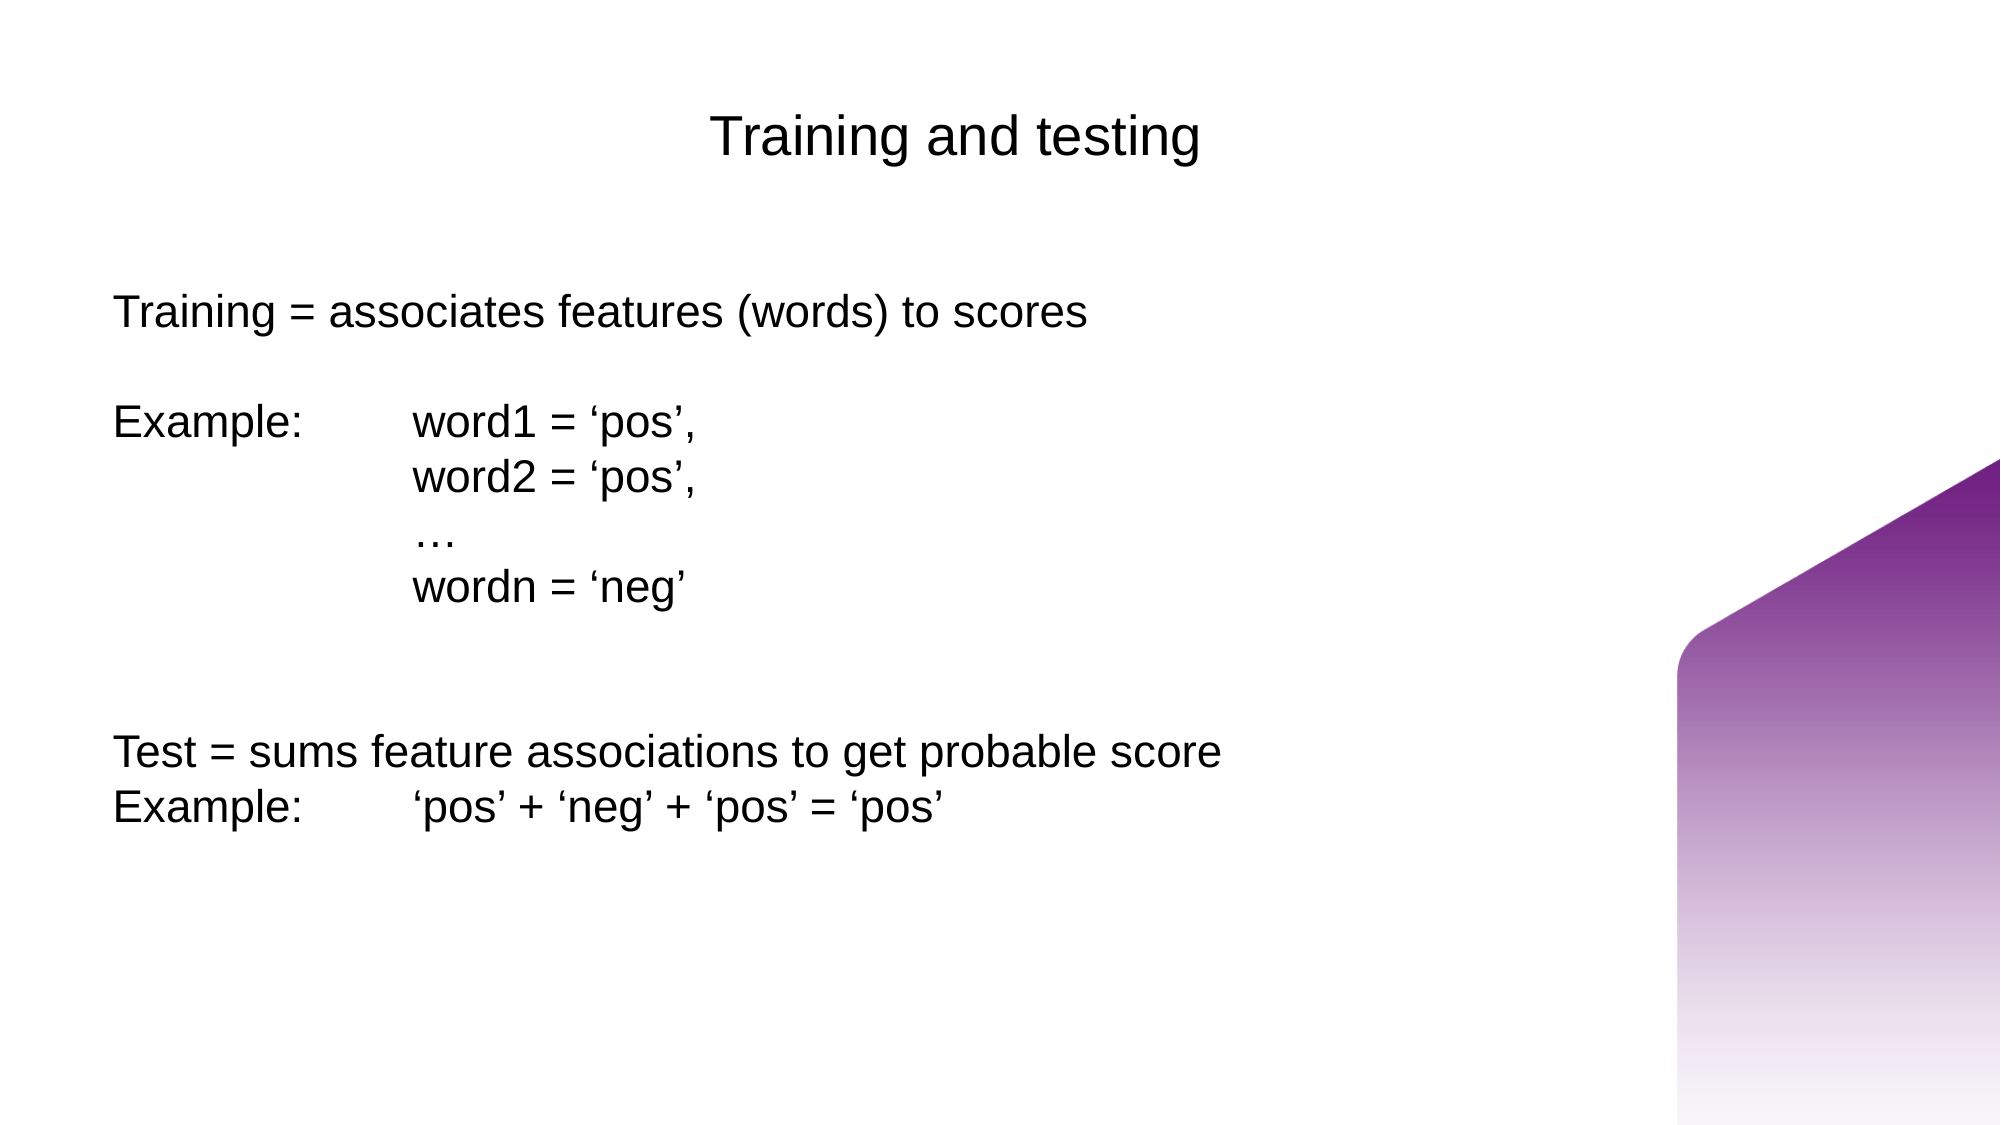

# Training and testing
Training = associates features (words) to scores

Example:	word1 = ‘pos’,
		word2 = ‘pos’,
		…
		wordn = ‘neg’

Test = sums feature associations to get probable score
Example:	‘pos’ + ‘neg’ + ‘pos’ = ‘pos’